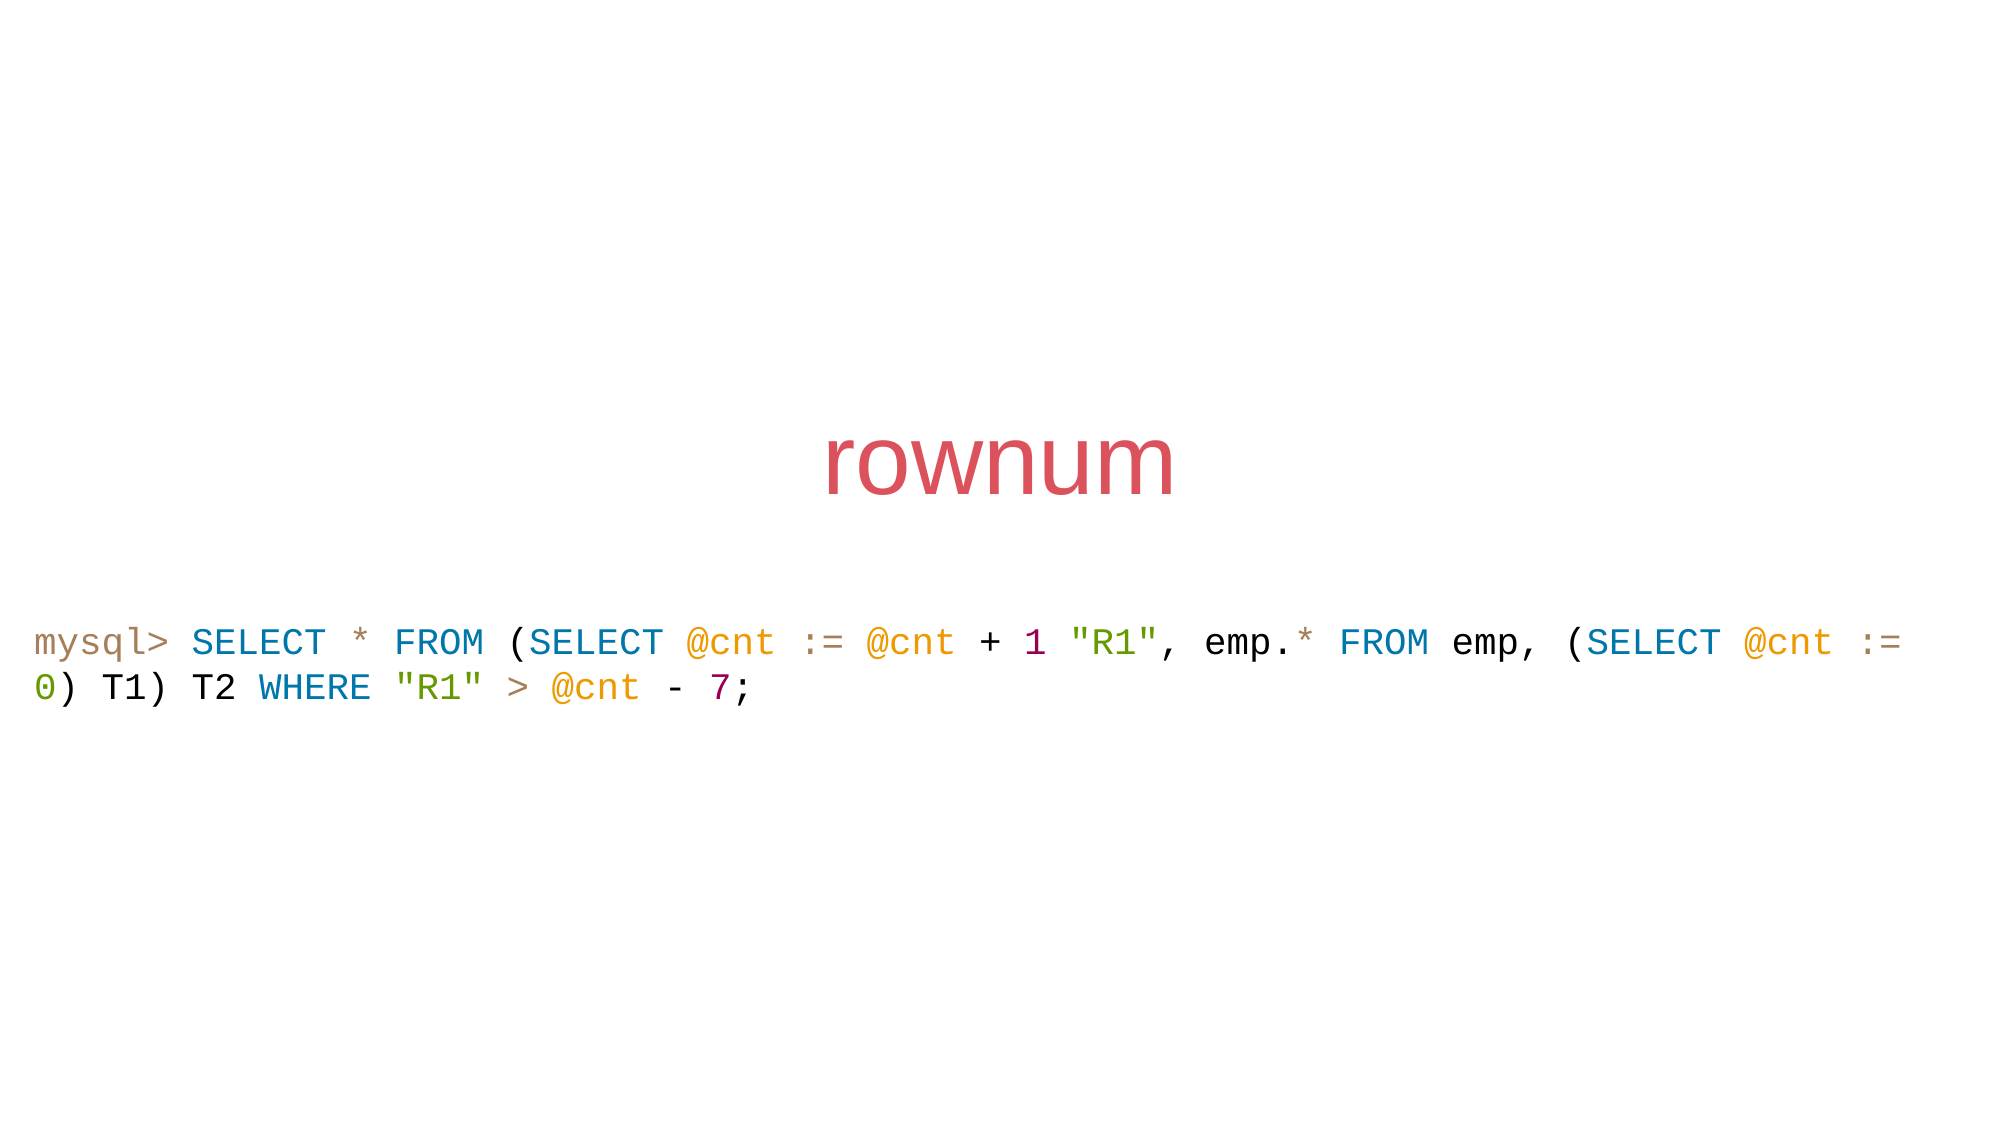

rownum
mysql> SELECT * FROM (SELECT @cnt := @cnt + 1 "R1", emp.* FROM emp, (SELECT @cnt := 0) T1) T2 WHERE "R1" > @cnt - 7;